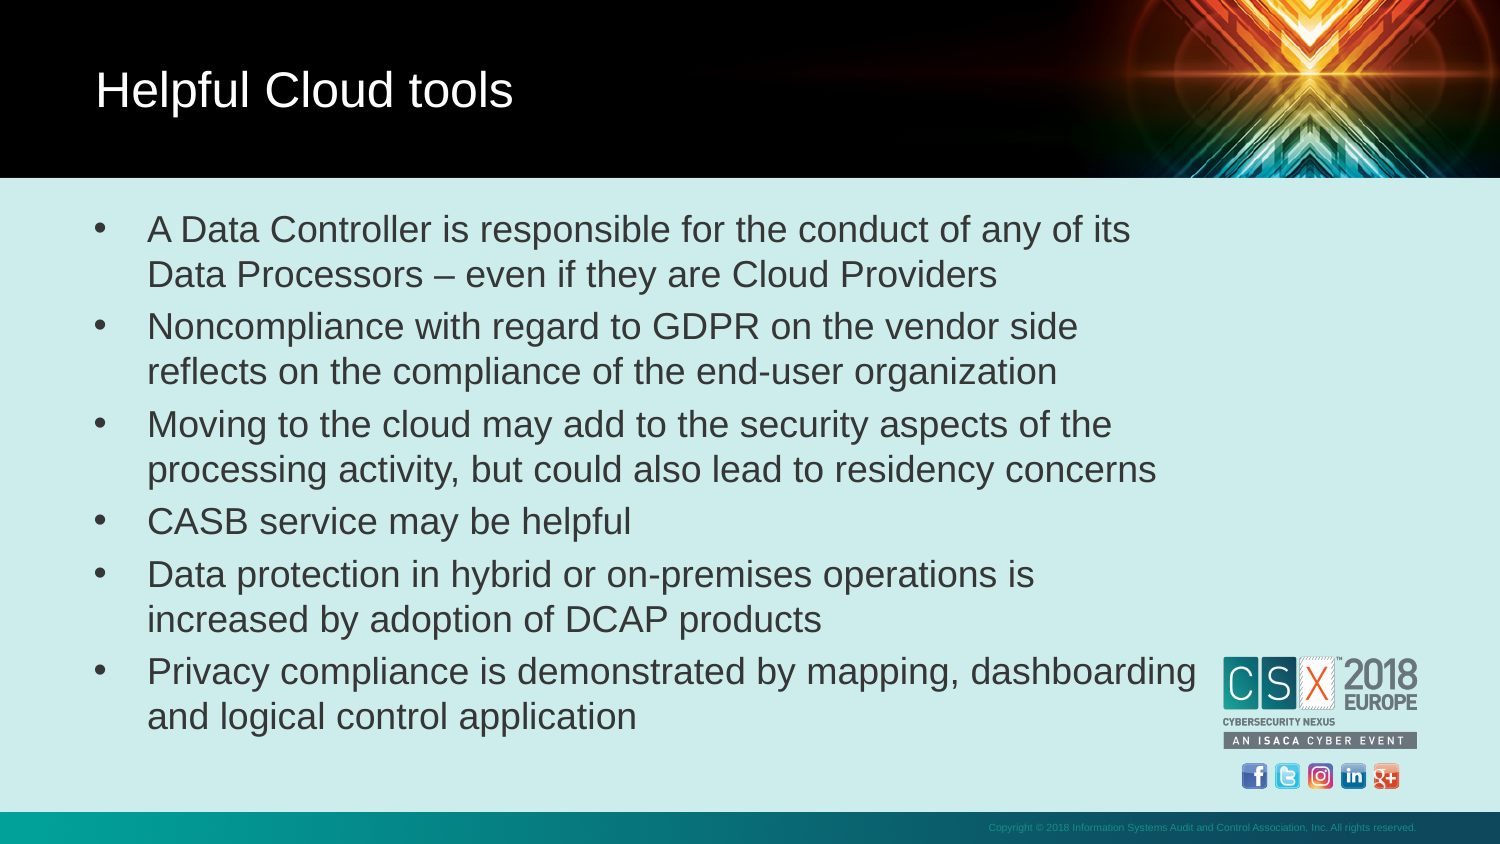

Helpful Cloud tools
A Data Controller is responsible for the conduct of any of its Data Processors – even if they are Cloud Providers
Noncompliance with regard to GDPR on the vendor side reflects on the compliance of the end-user organization
Moving to the cloud may add to the security aspects of the processing activity, but could also lead to residency concerns
CASB service may be helpful
Data protection in hybrid or on-premises operations is increased by adoption of DCAP products
Privacy compliance is demonstrated by mapping, dashboarding and logical control application